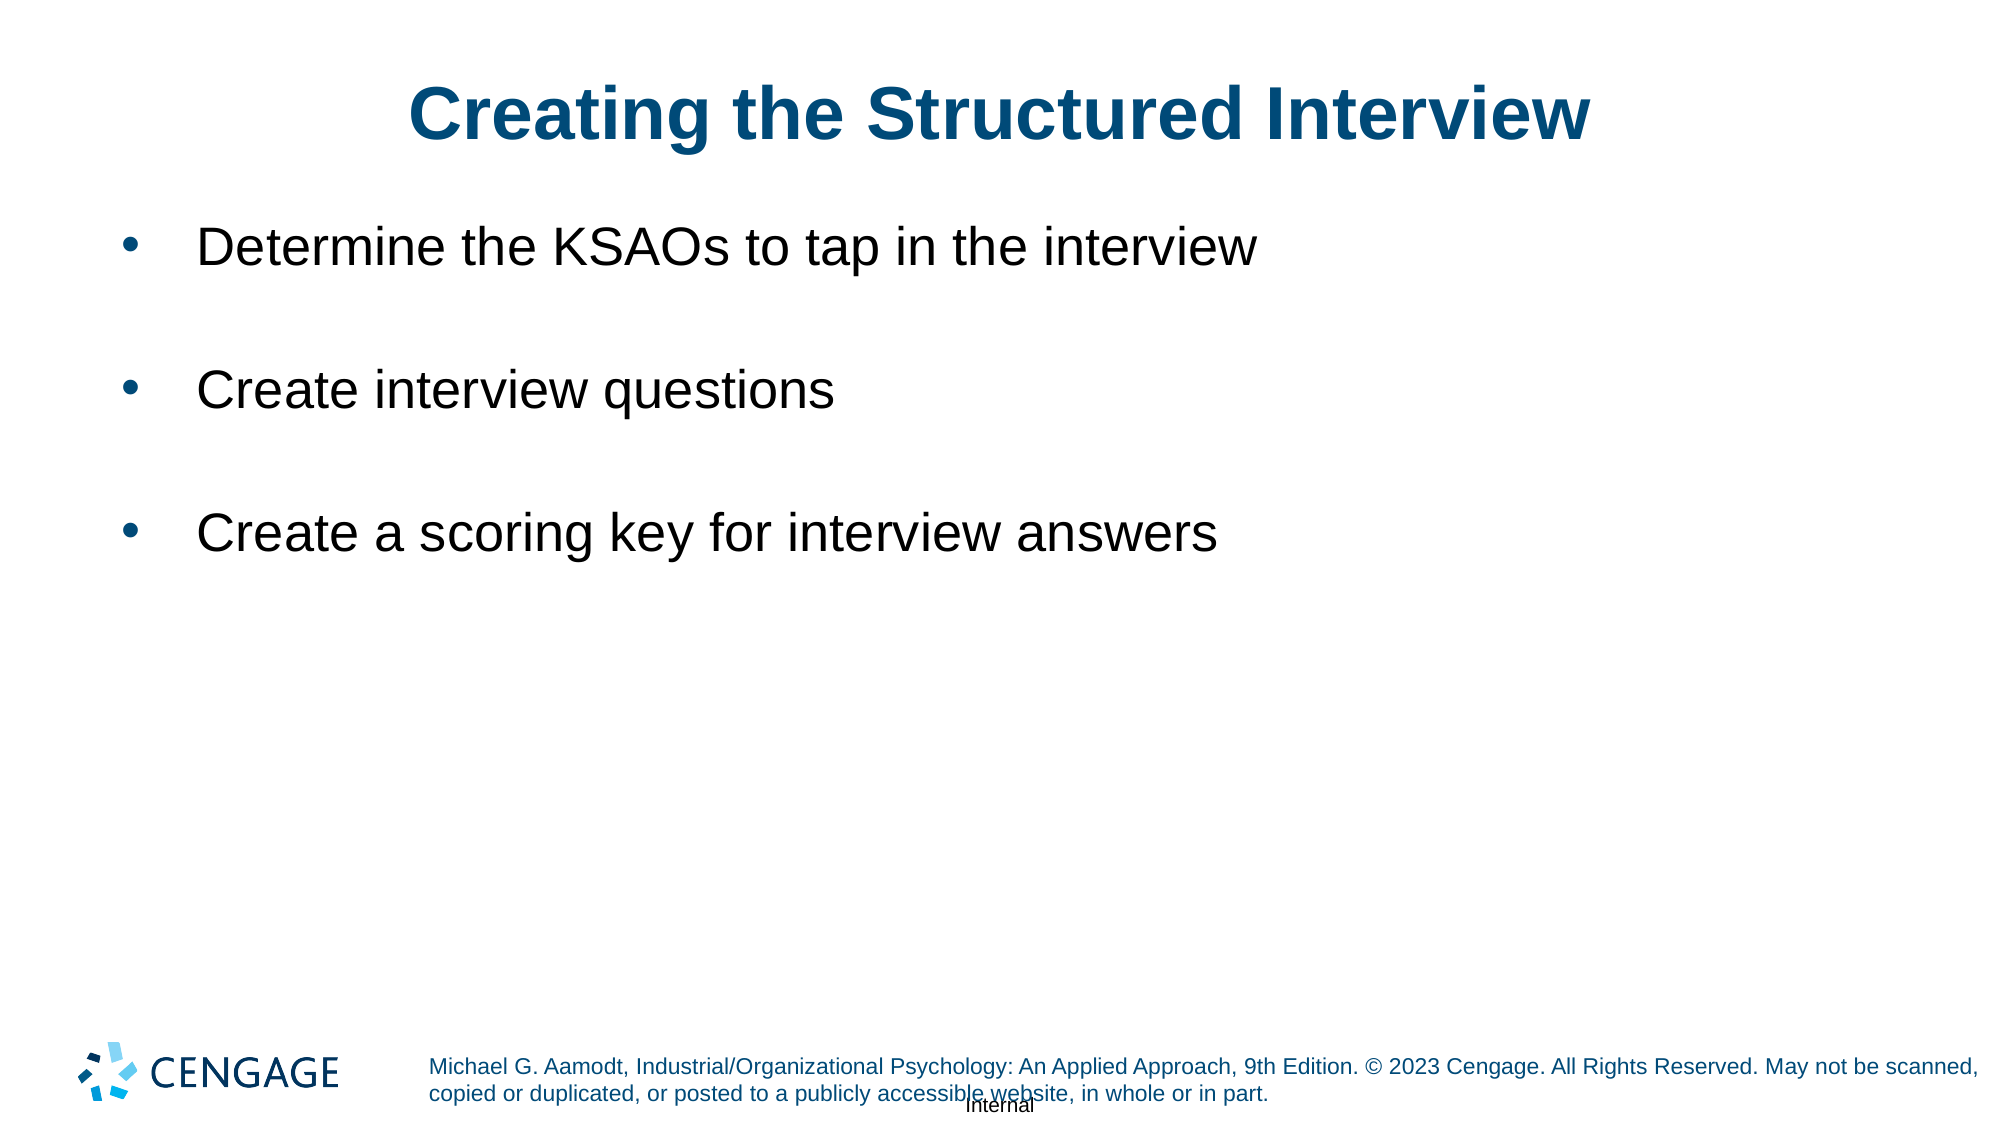

# Creating the Structured Interview
Determine the KSAOs to tap in the interview
Create interview questions
Create a scoring key for interview answers